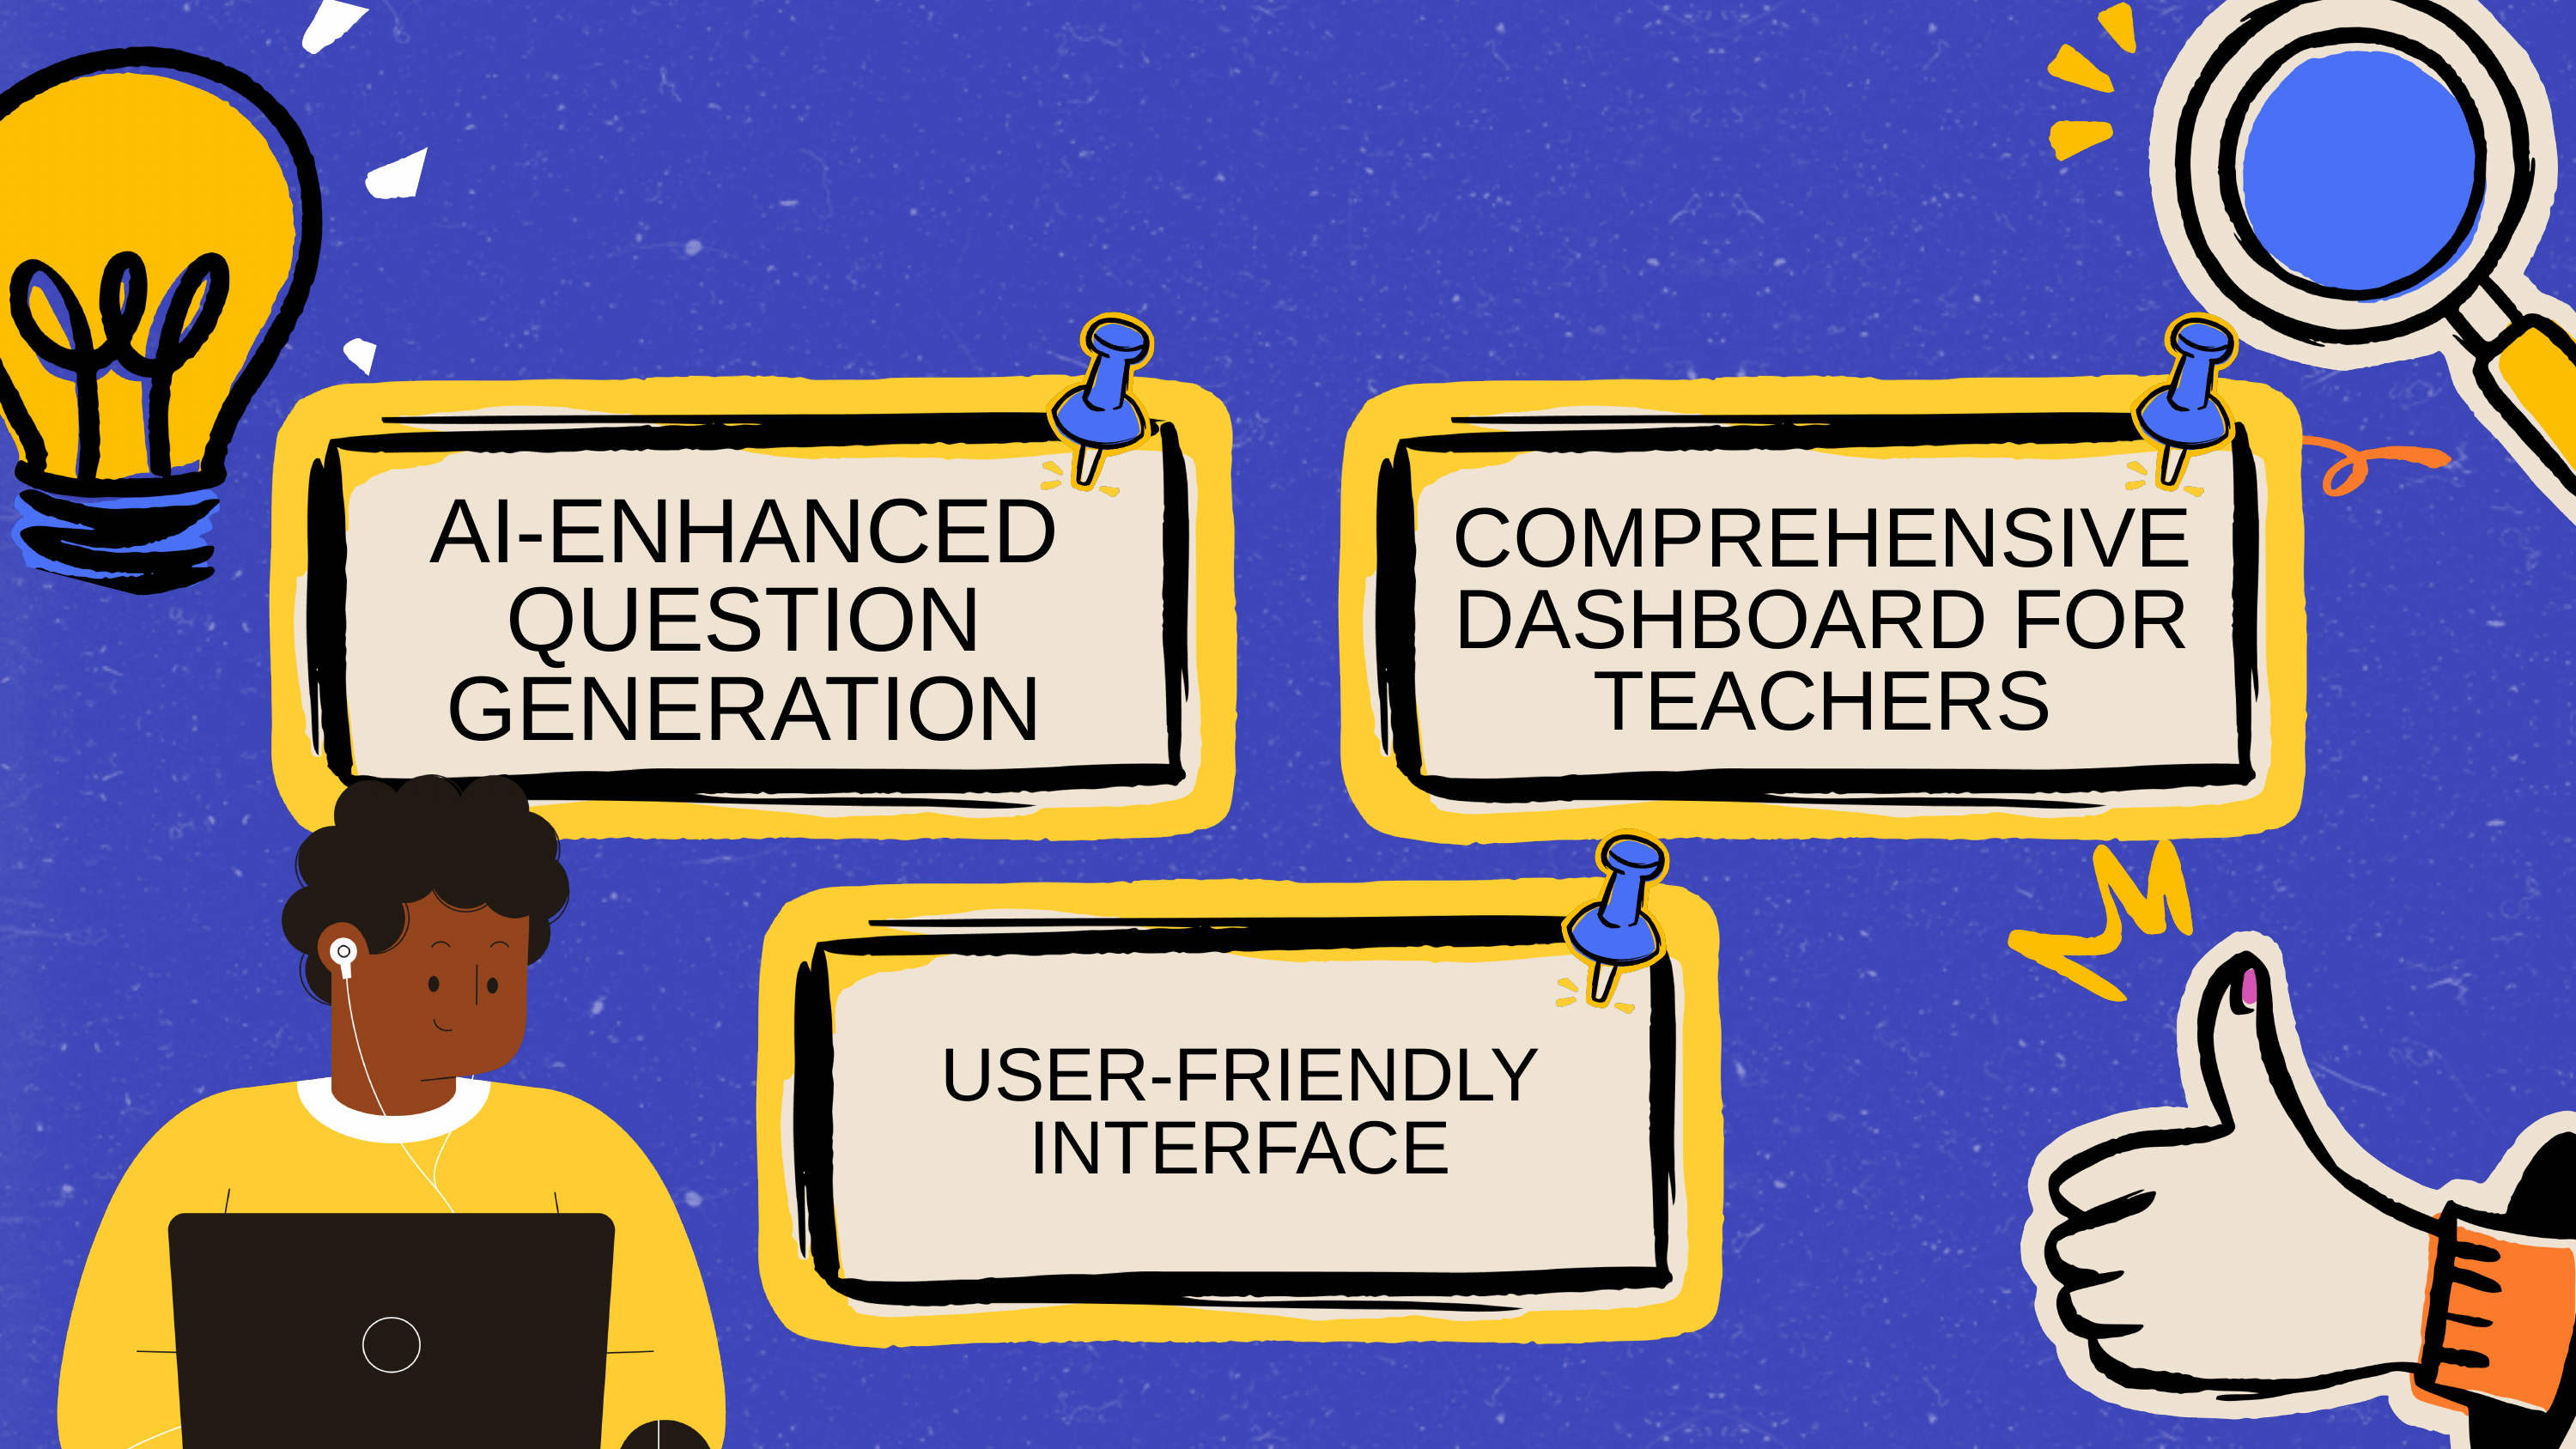

AI-ENHANCED QUESTION GENERATION
COMPREHENSIVE DASHBOARD FOR TEACHERS

USER-FRIENDLY INTERFACE